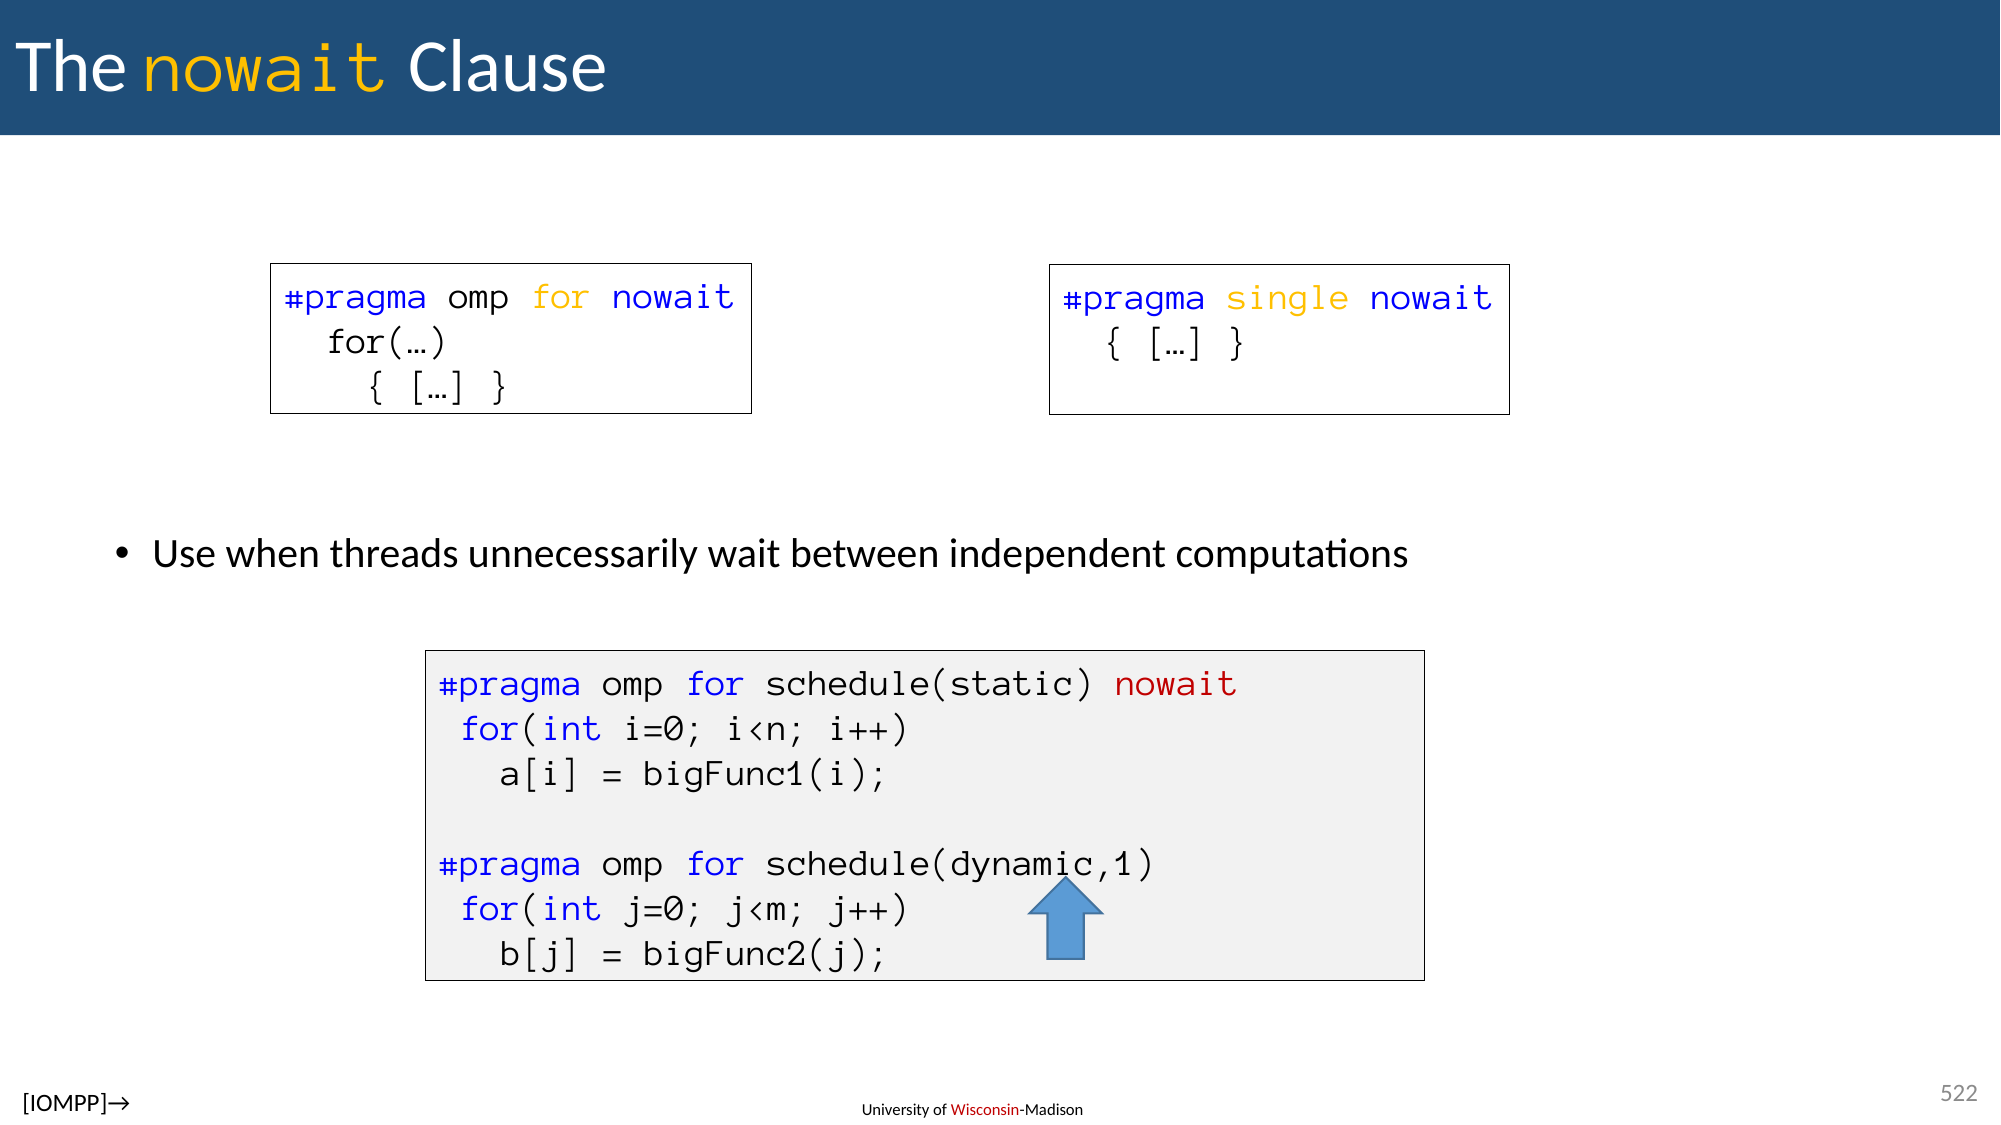

# The nowait Clause
#pragma omp for nowait
  for(…)
    { […] }
#pragma single nowait
  { […] }

Use when threads unnecessarily wait between independent computations
#pragma omp for schedule(static) nowait
 for(int i=0; i<n; i++)
   a[i] = bigFunc1(i);

#pragma omp for schedule(dynamic,1)
 for(int j=0; j<m; j++)
   b[j] = bigFunc2(j);

522
[IOMPP]→